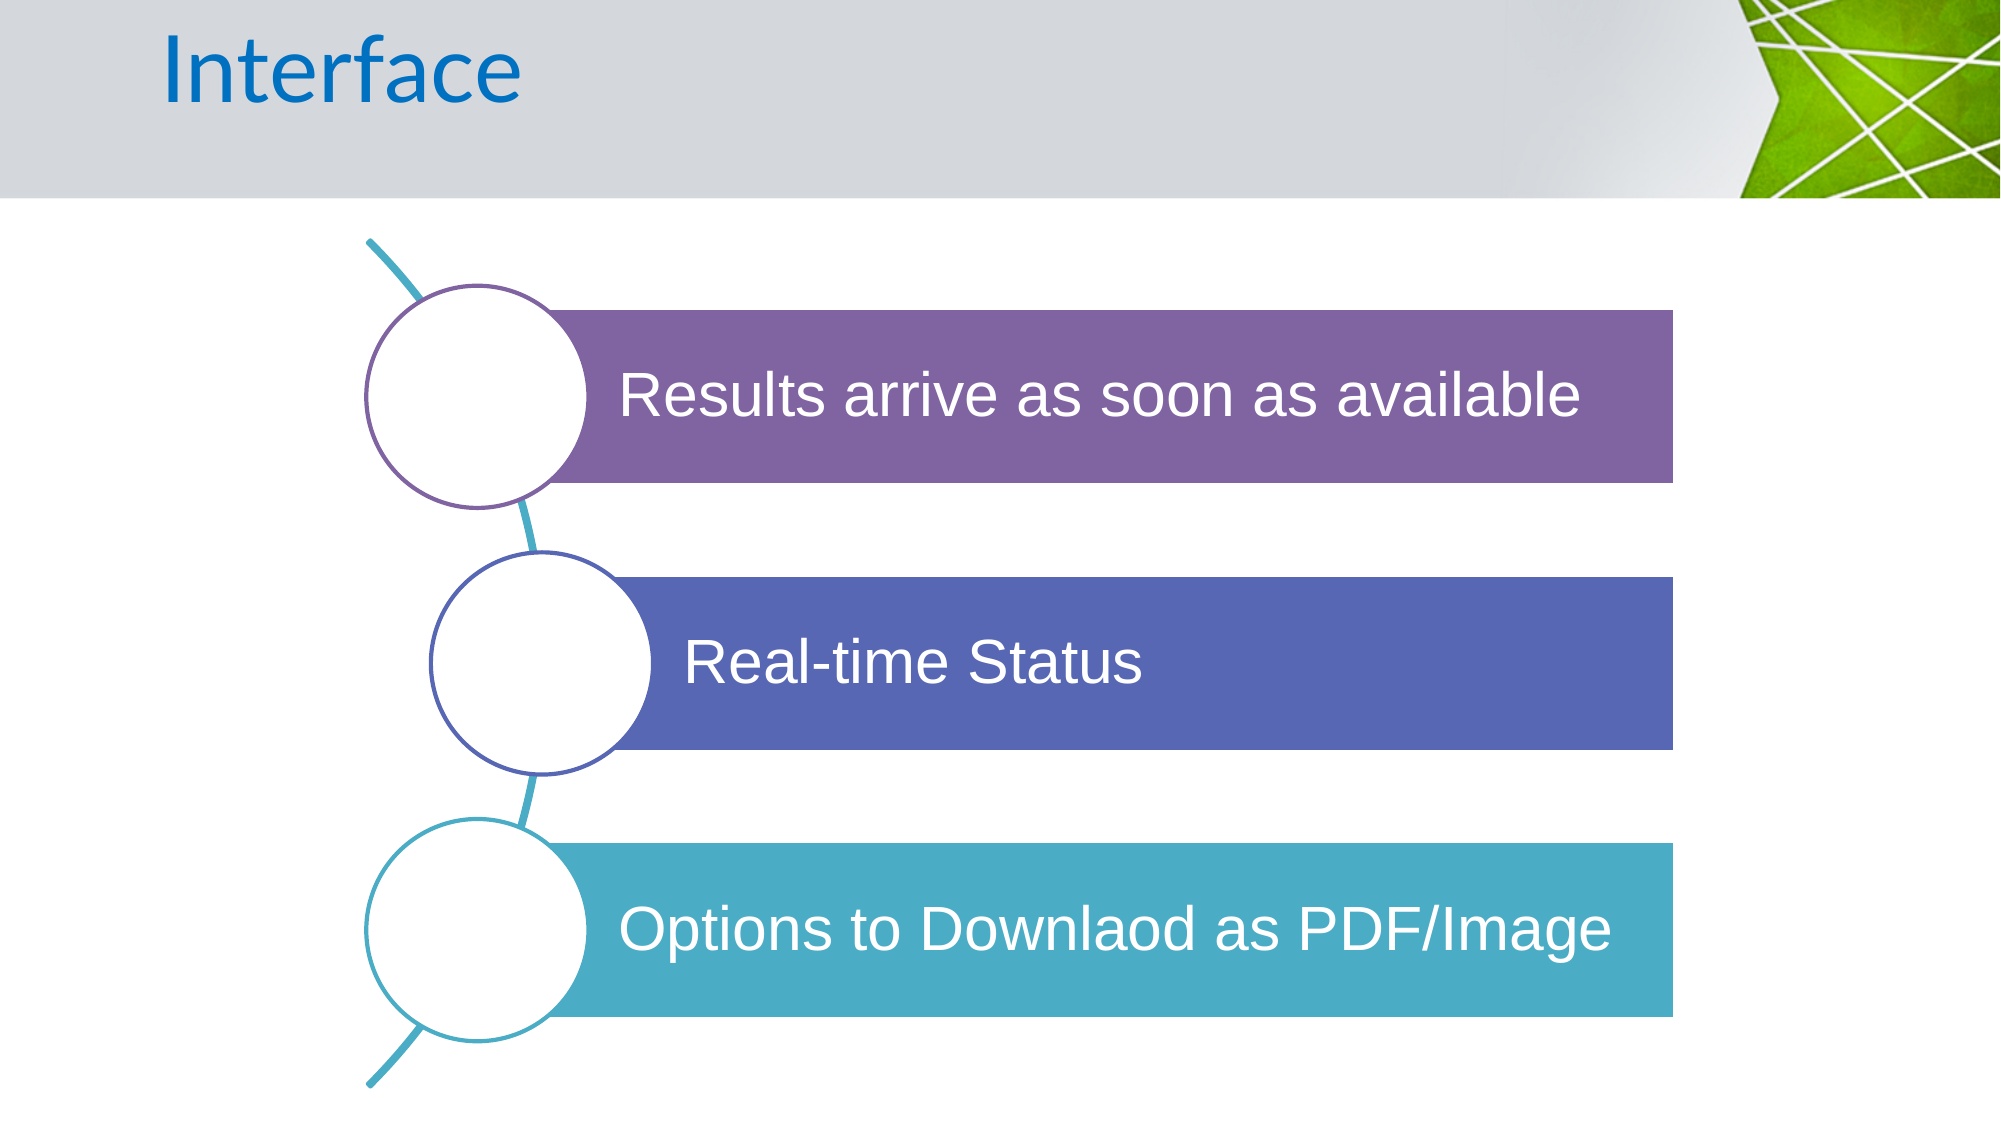

Interface

Results arrive as soon as available
Real-time Status
Options to Downlaod as PDF/Image